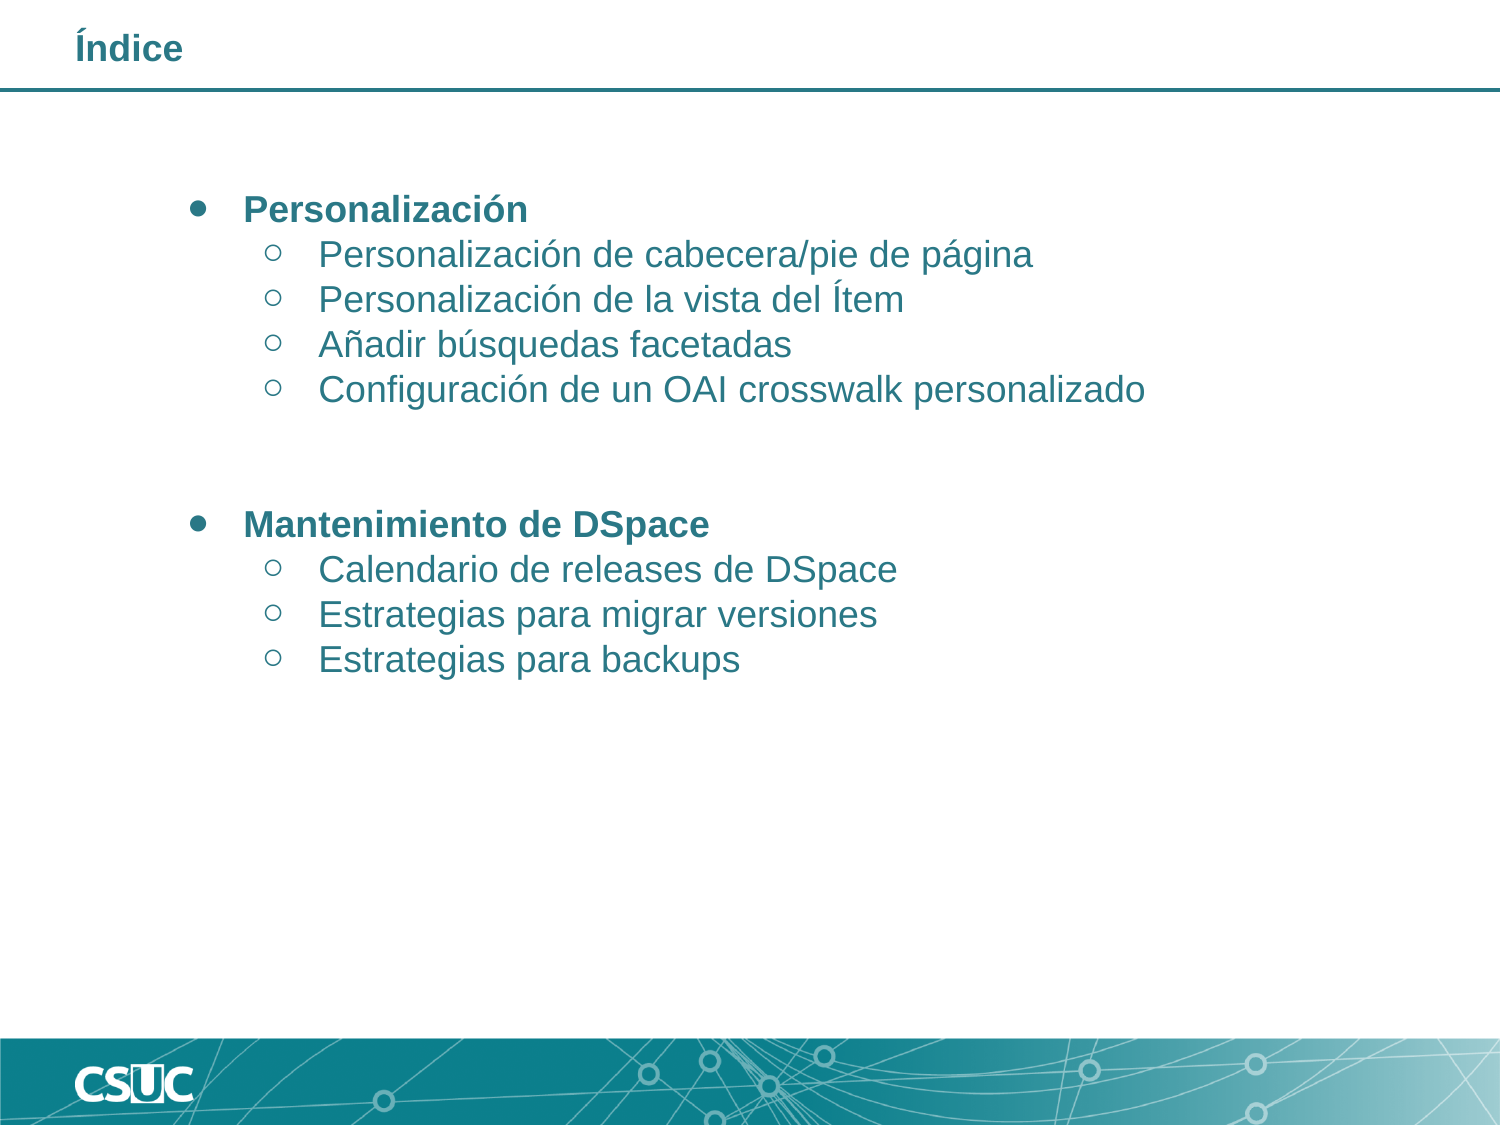

Índice
Personalización
Personalización de cabecera/pie de página
Personalización de la vista del Ítem
Añadir búsquedas facetadas
Configuración de un OAI crosswalk personalizado

Mantenimiento de DSpace
Calendario de releases de DSpace
Estrategias para migrar versiones
Estrategias para backups